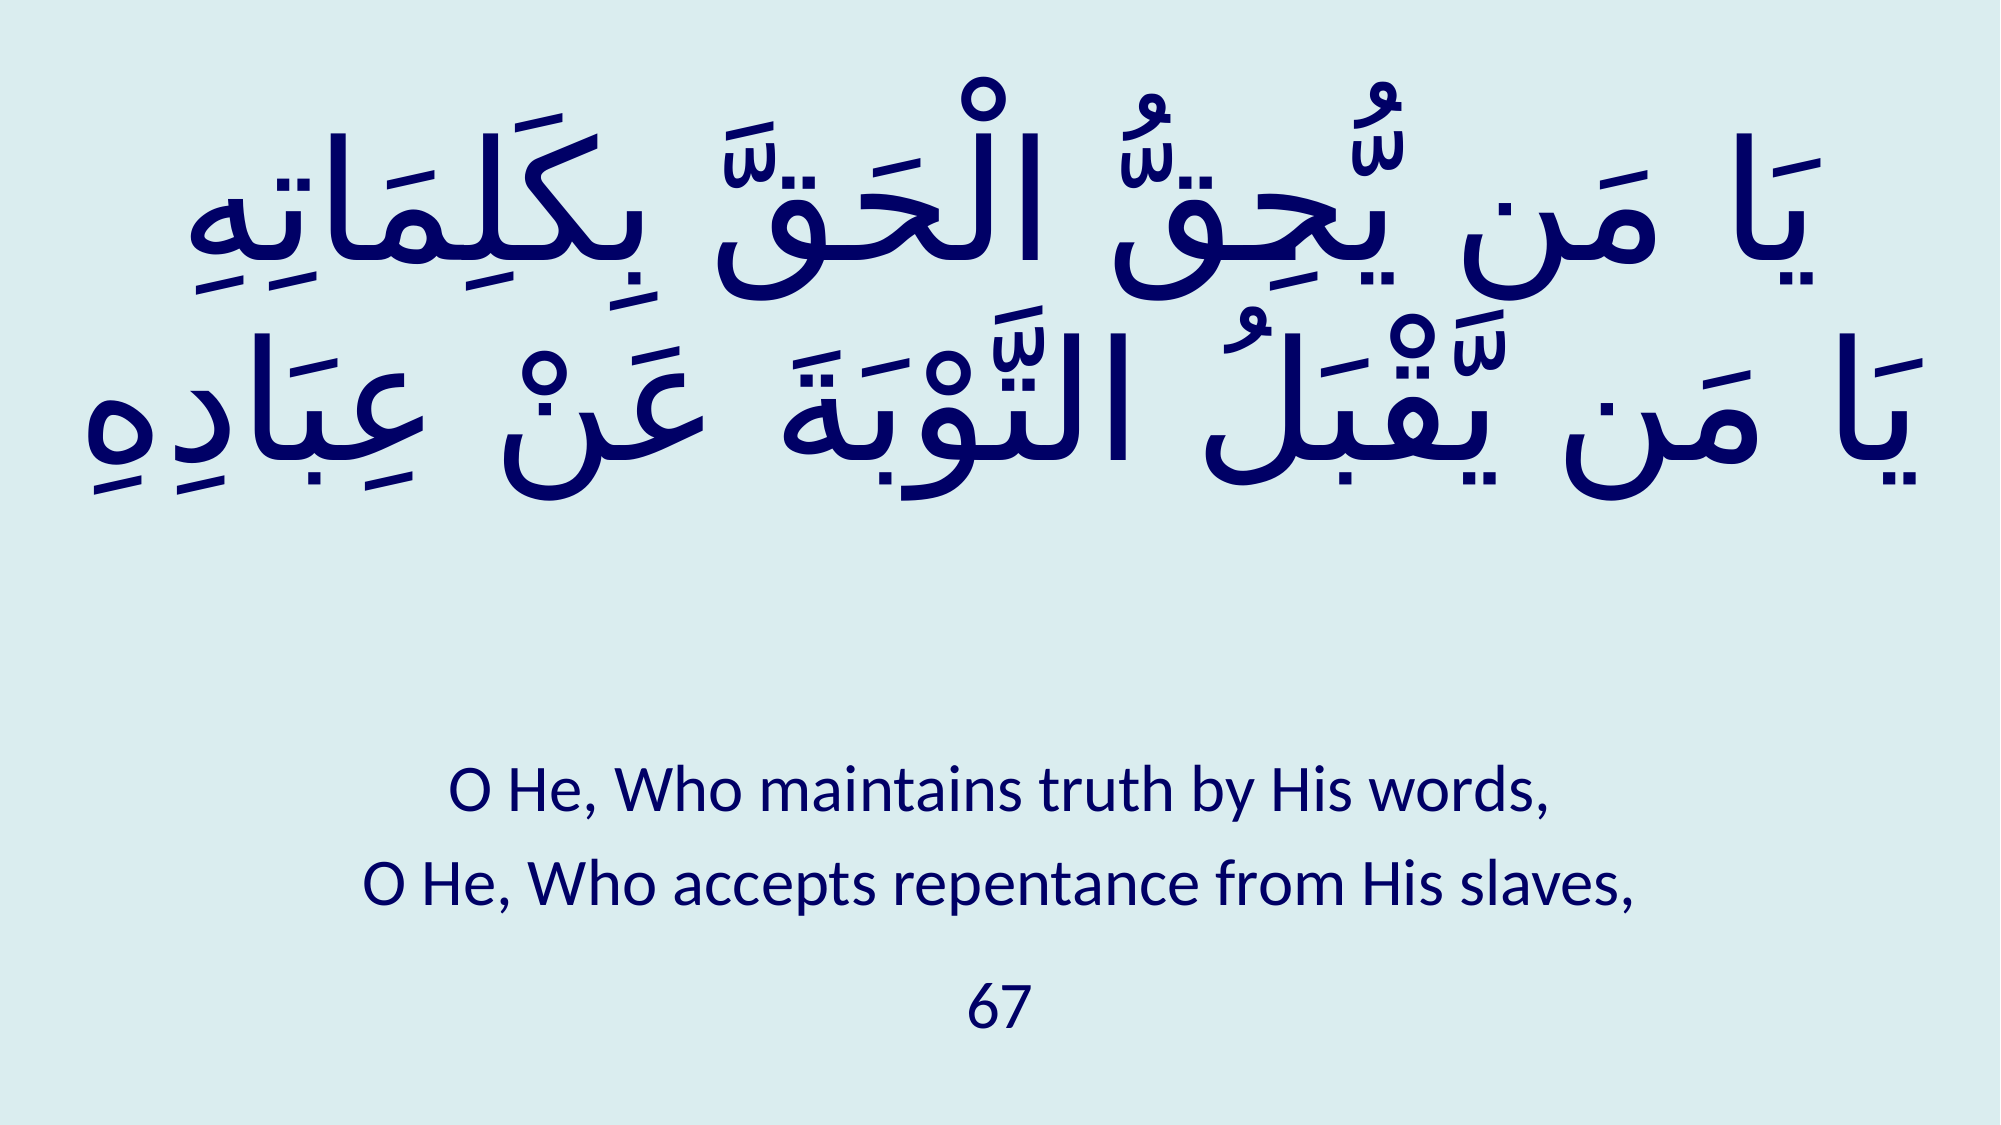

# يَا مَن يُّحِقُّ الْحَقَّ بِكَلِمَاتِهِ يَا مَن يَّقْبَلُ التَّوْبَةَ عَنْ عِبَادِهِ
O He, Who maintains truth by His words,
O He, Who accepts repentance from His slaves,
67